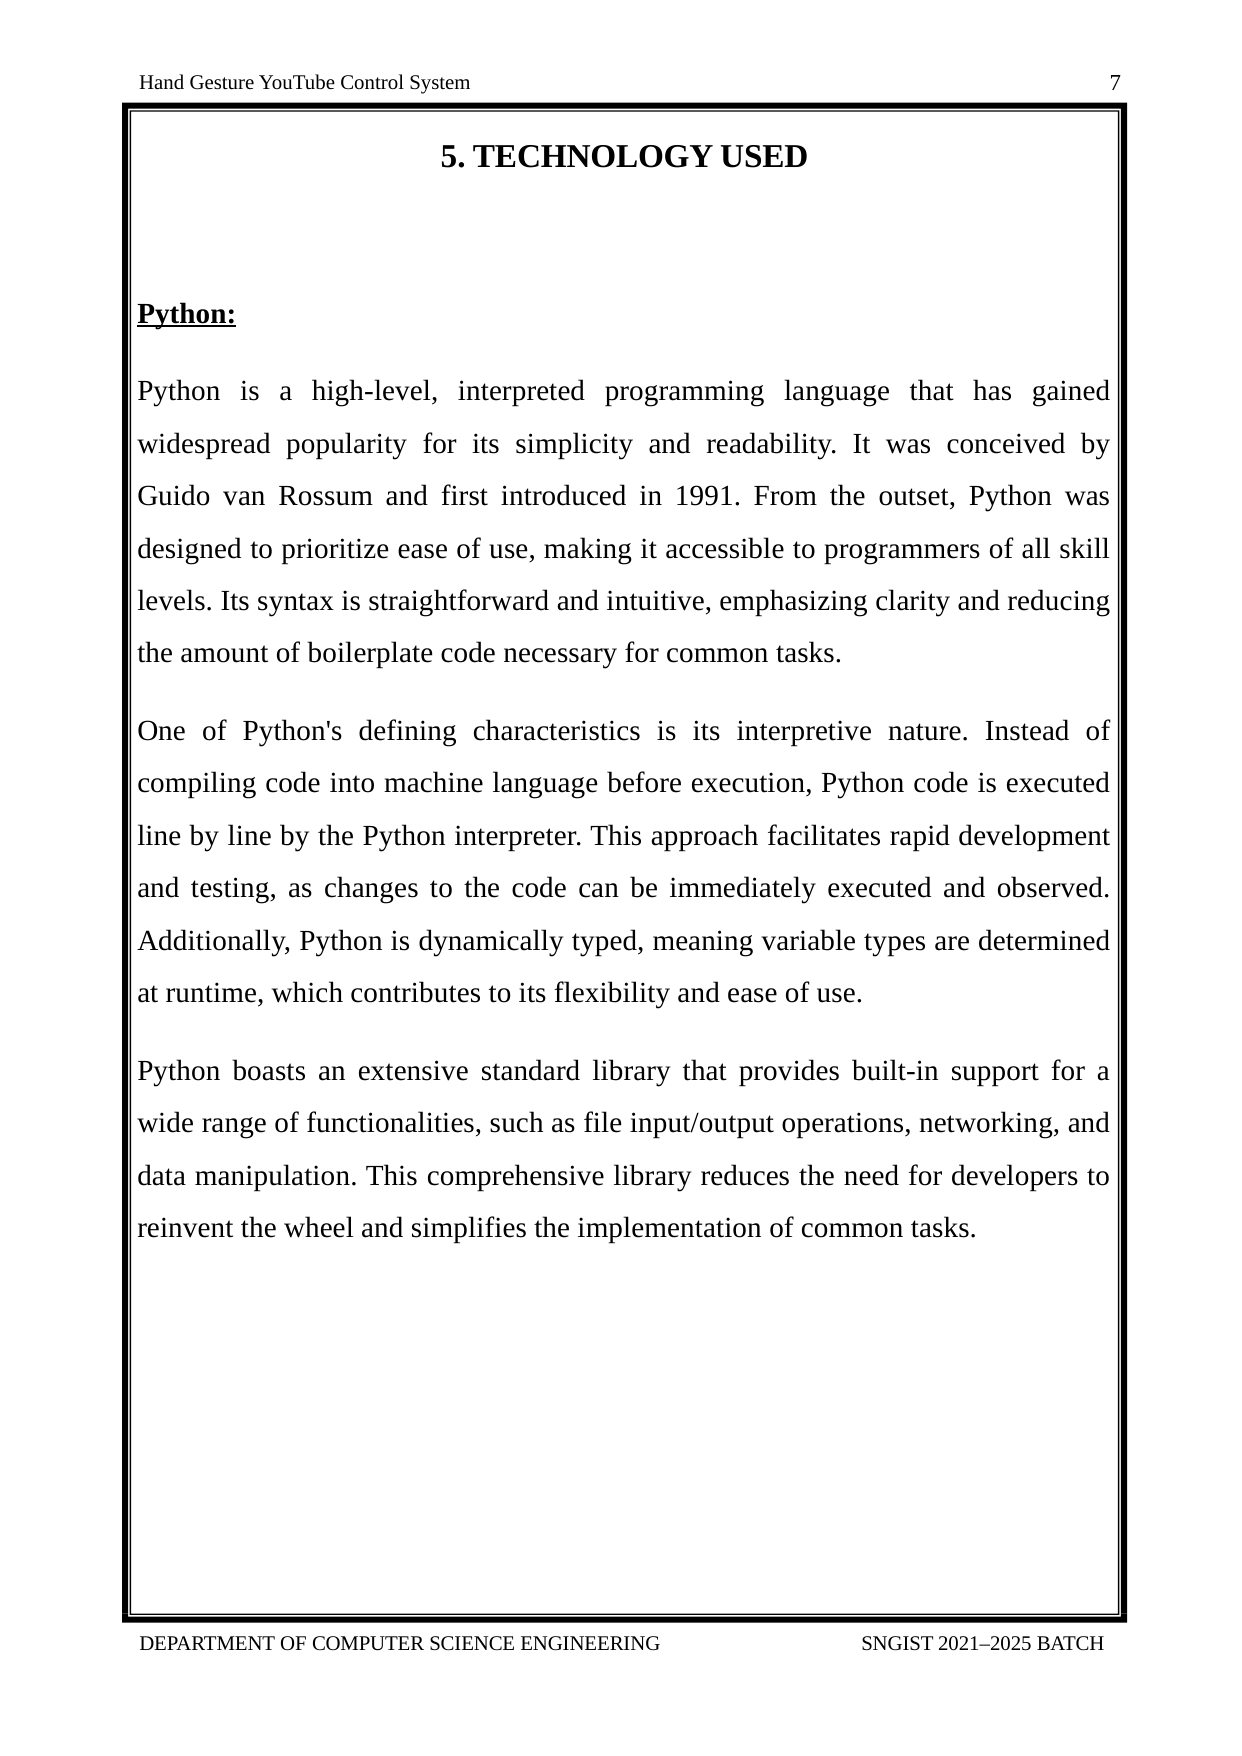

7
Hand Gesture YouTube Control System

5. TECHNOLOGY USED
Python:
Python is a high-level, interpreted programming language that has gained widespread popularity for its simplicity and readability. It was conceived by Guido van Rossum and first introduced in 1991. From the outset, Python was designed to prioritize ease of use, making it accessible to programmers of all skill levels. Its syntax is straightforward and intuitive, emphasizing clarity and reducing the amount of boilerplate code necessary for common tasks.
One of Python's defining characteristics is its interpretive nature. Instead of compiling code into machine language before execution, Python code is executed line by line by the Python interpreter. This approach facilitates rapid development and testing, as changes to the code can be immediately executed and observed. Additionally, Python is dynamically typed, meaning variable types are determined at runtime, which contributes to its flexibility and ease of use.
Python boasts an extensive standard library that provides built-in support for a wide range of functionalities, such as file input/output operations, networking, and data manipulation. This comprehensive library reduces the need for developers to reinvent the wheel and simplifies the implementation of common tasks.

DEPARTMENT OF COMPUTER SCIENCE ENGINEERING
SNGIST 2021–2025 BATCH